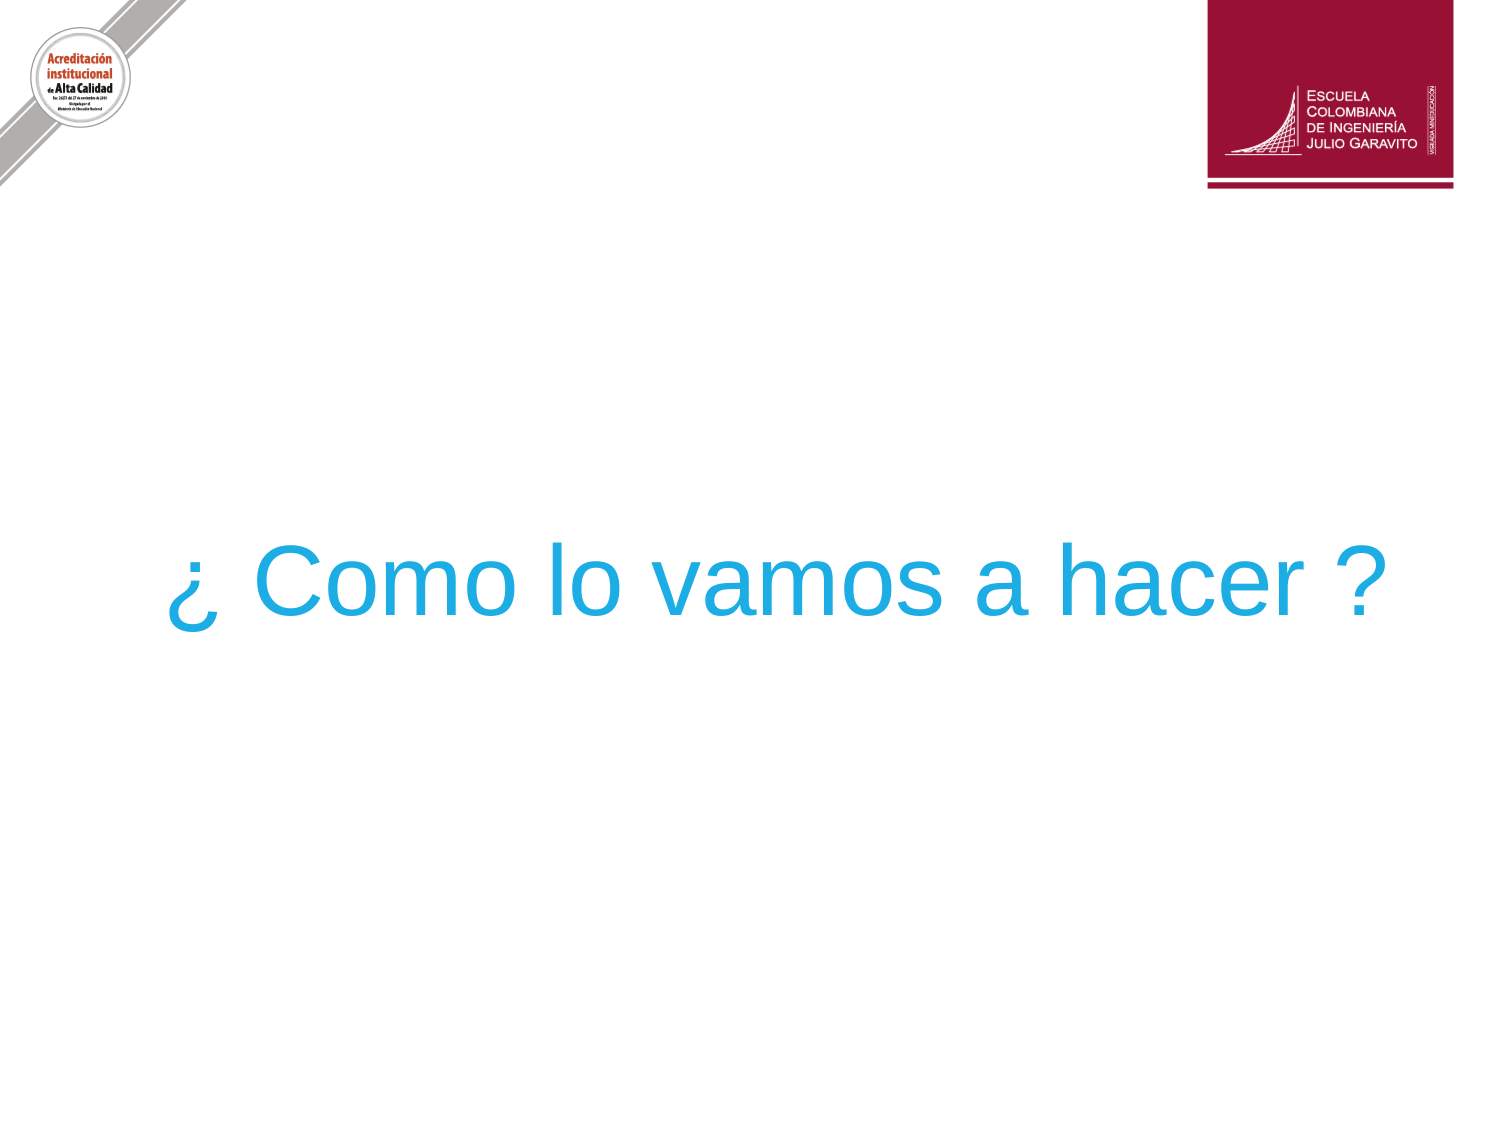

¿ Como lo vamos a hacer ?